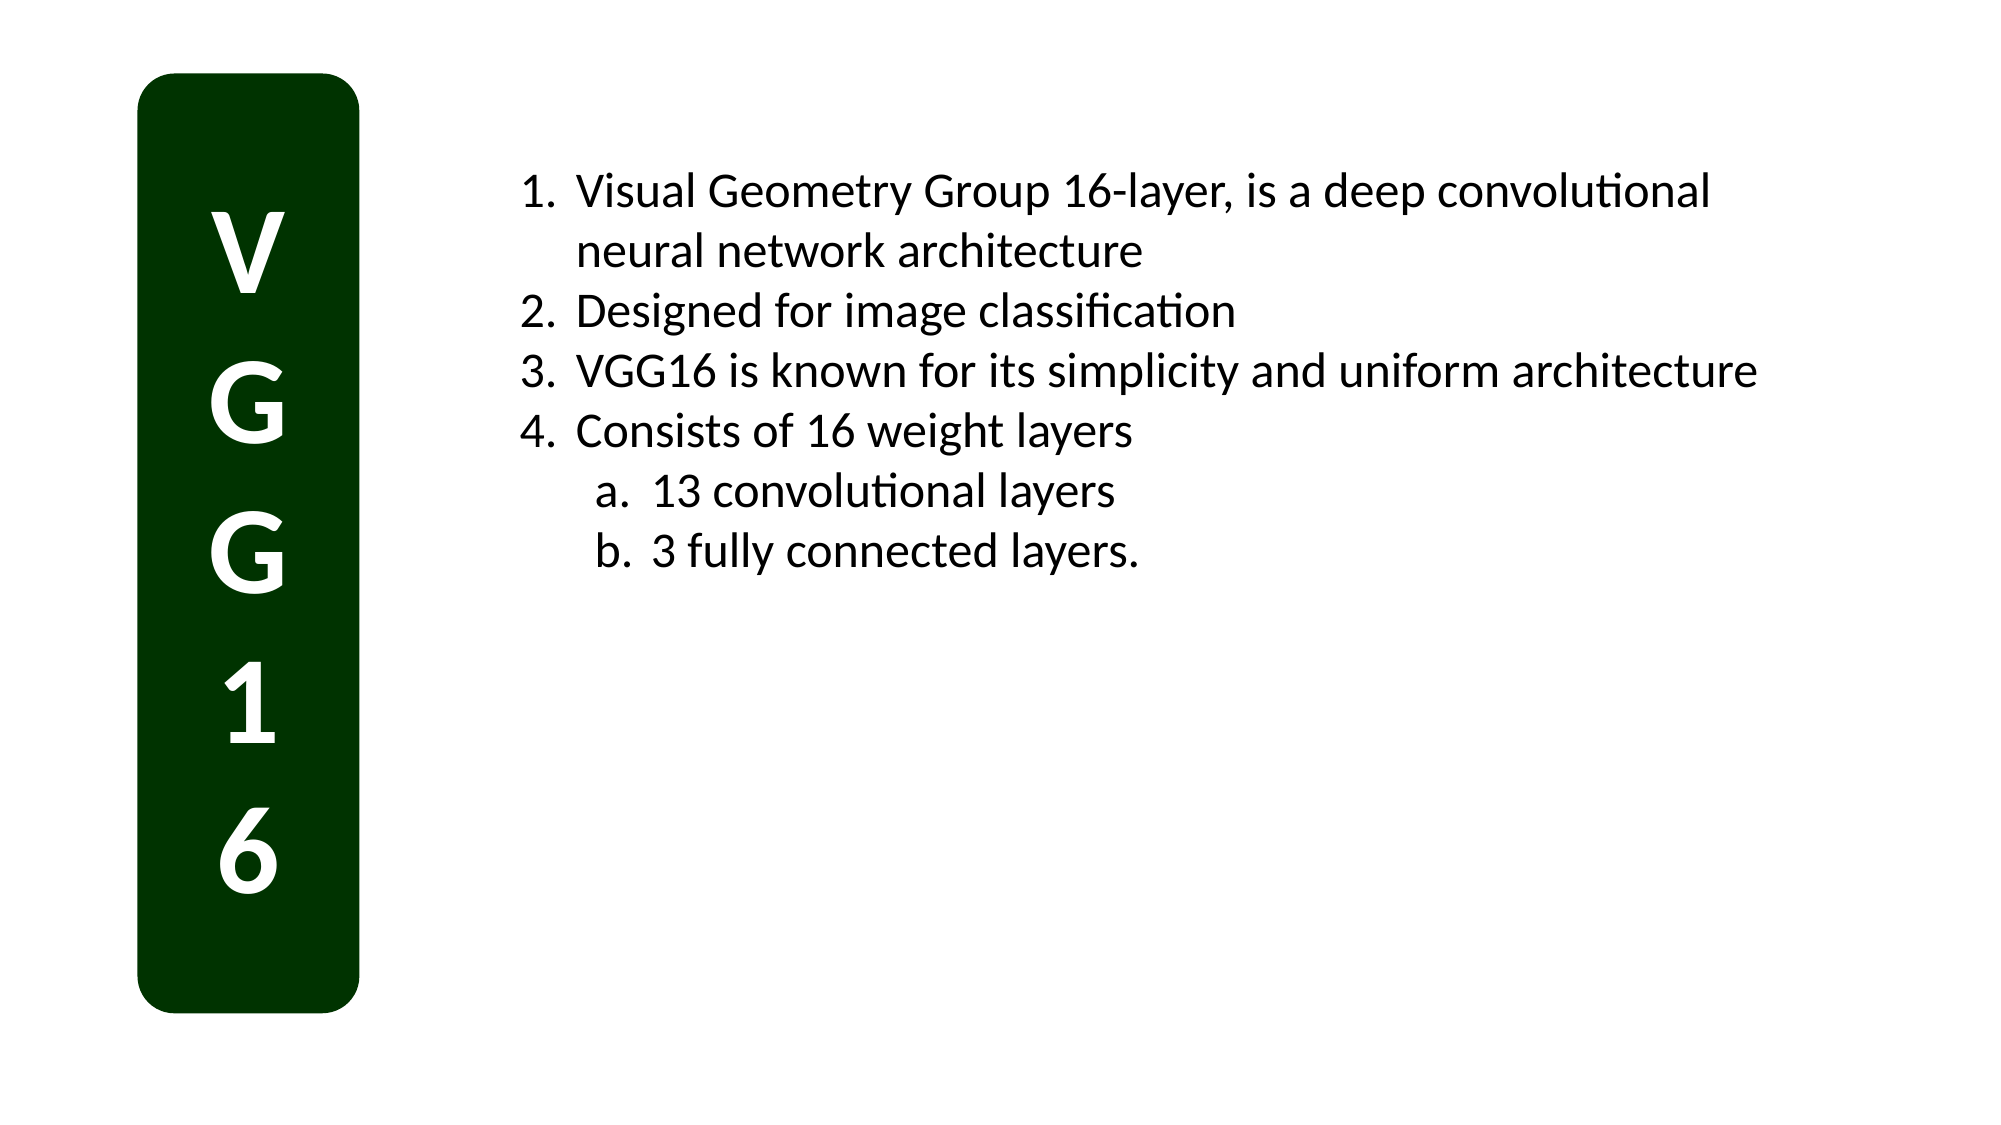

V
G
G
1
6
Visual Geometry Group 16-layer, is a deep convolutional neural network architecture
Designed for image classification
VGG16 is known for its simplicity and uniform architecture
Consists of 16 weight layers
13 convolutional layers
3 fully connected layers.